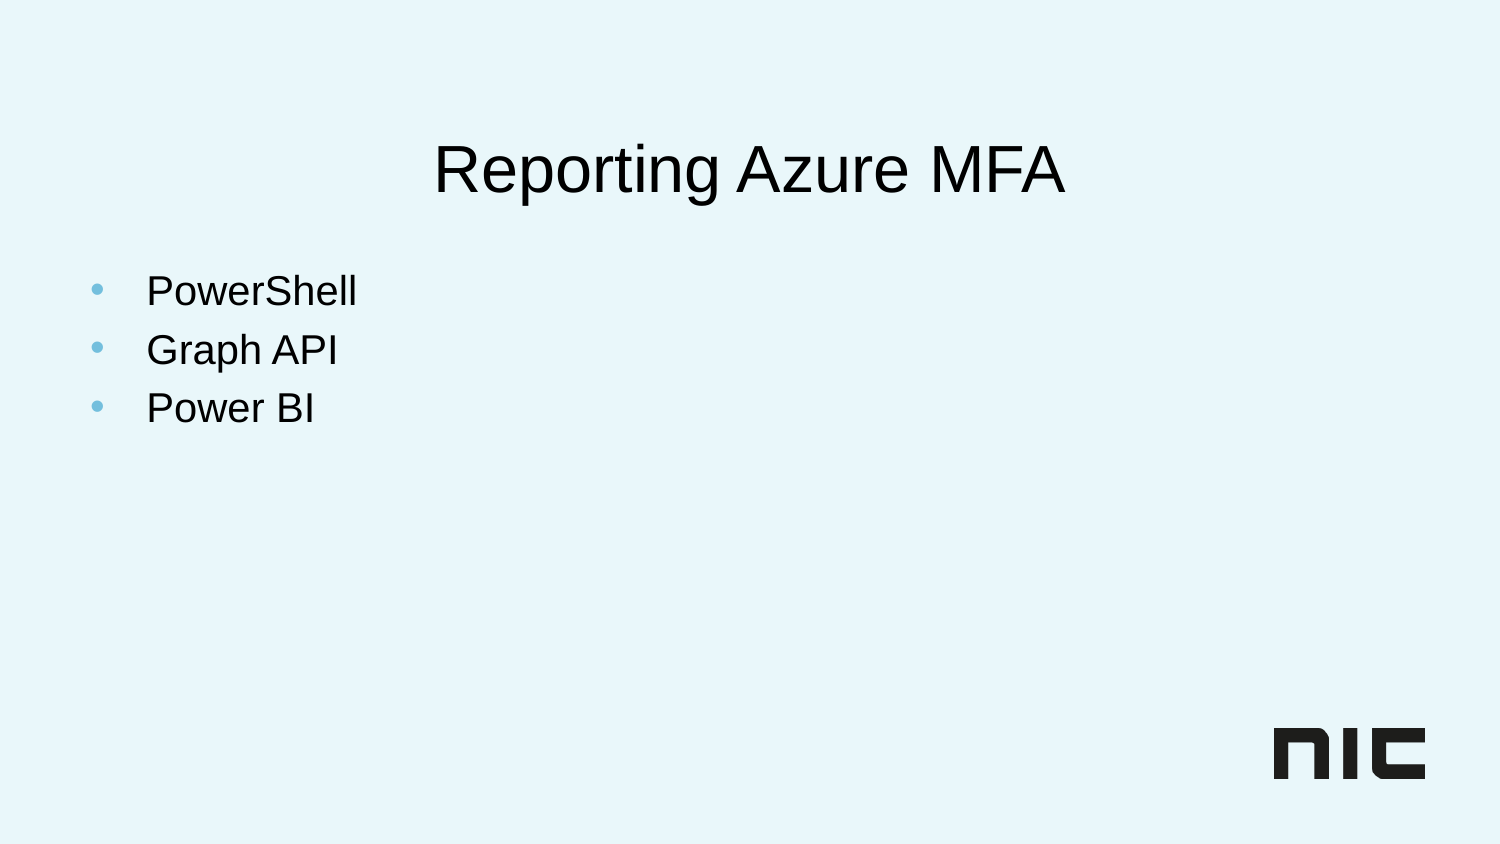

# Reporting Azure MFA
PowerShell
Graph API
Power BI